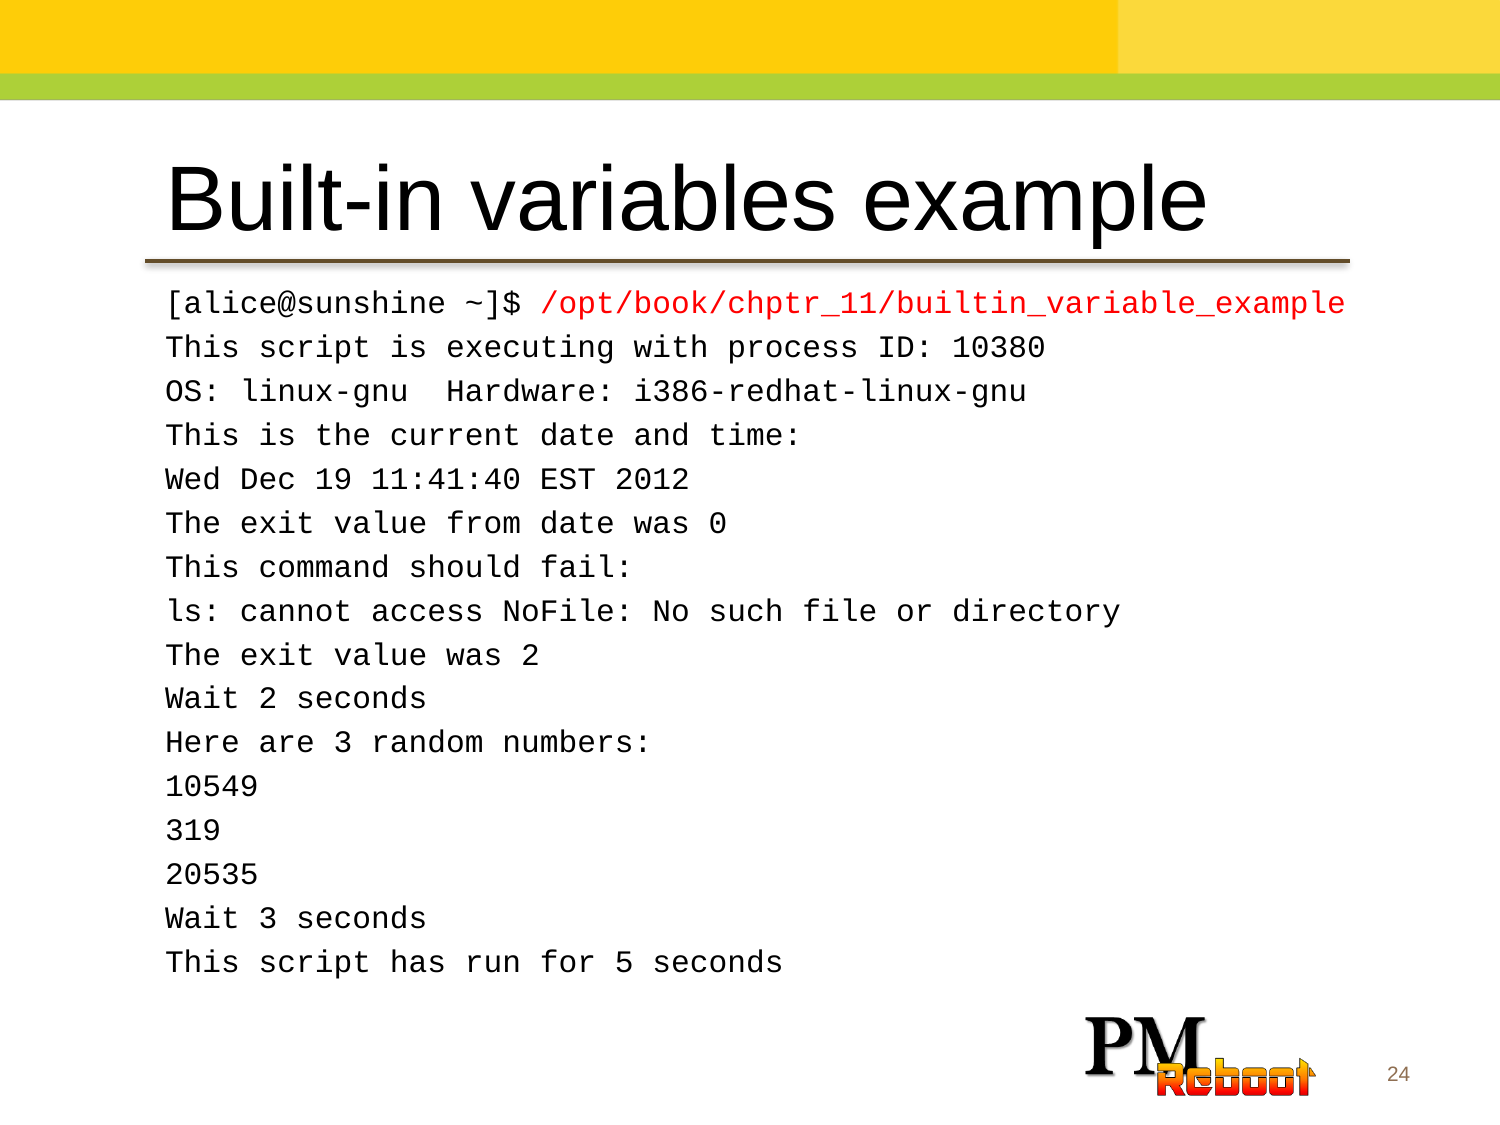

Built-in variables example
[alice@sunshine ~]$ /opt/book/chptr_11/builtin_variable_example
This script is executing with process ID: 10380
OS: linux-gnu  Hardware: i386-redhat-linux-gnu
This is the current date and time:
Wed Dec 19 11:41:40 EST 2012
The exit value from date was 0
This command should fail:
ls: cannot access NoFile: No such file or directory
The exit value was 2
Wait 2 seconds
Here are 3 random numbers:
10549
319
20535
Wait 3 seconds
This script has run for 5 seconds
24